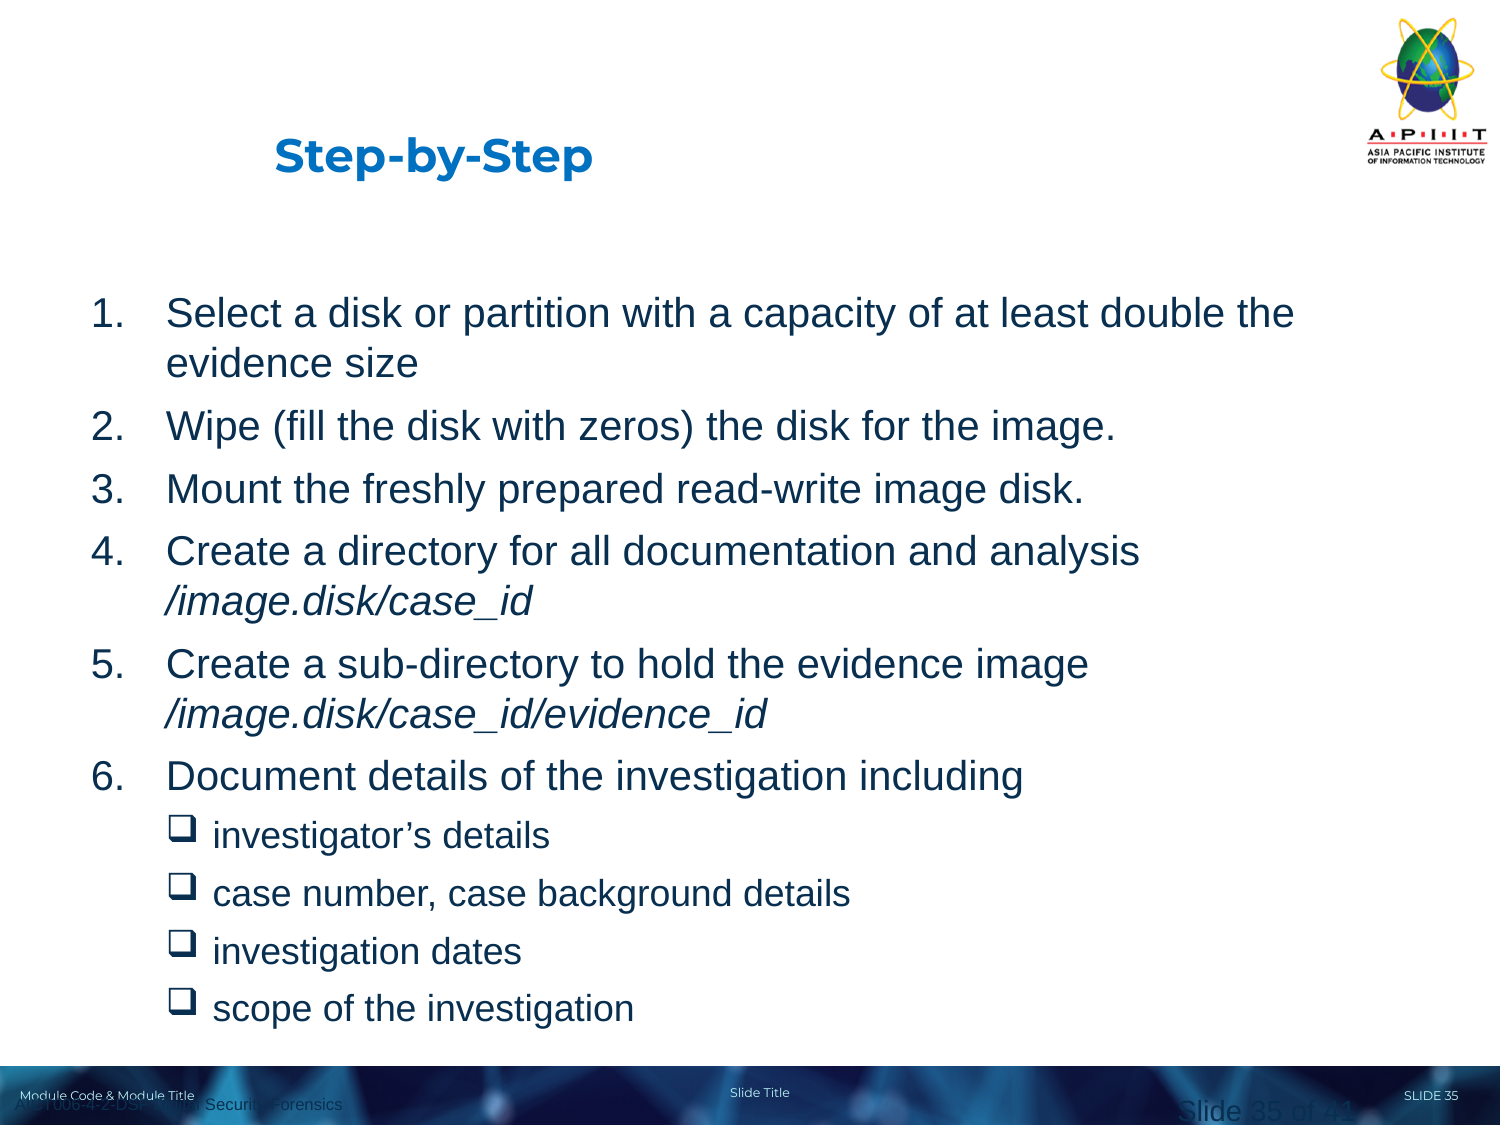

# Step-by-Step
Select a disk or partition with a capacity of at least double the evidence size
Wipe (fill the disk with zeros) the disk for the image.
Mount the freshly prepared read-write image disk.
Create a directory for all documentation and analysis /image.disk/case_id
Create a sub-directory to hold the evidence image /image.disk/case_id/evidence_id
Document details of the investigation including
investigator’s details
case number, case background details
investigation dates
scope of the investigation
Slide 35 of 41